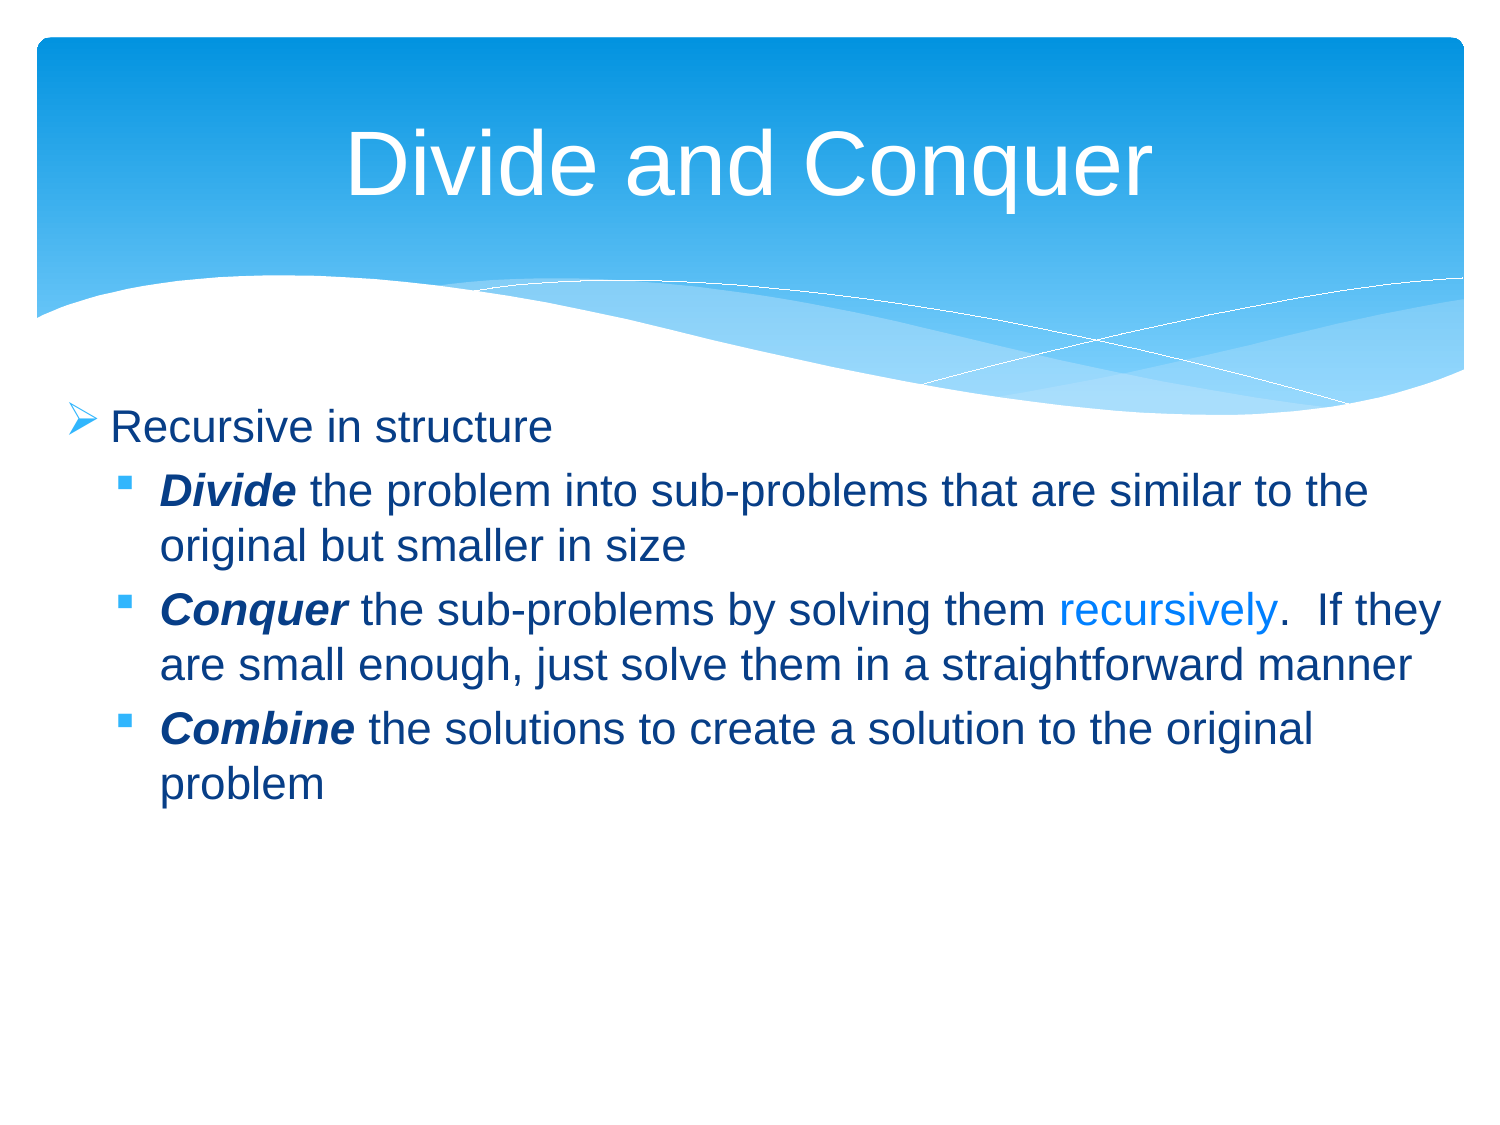

# Divide and Conquer
Recursive in structure
Divide the problem into sub-problems that are similar to the original but smaller in size
Conquer the sub-problems by solving them recursively.  If they are small enough, just solve them in a straightforward manner
Combine the solutions to create a solution to the original problem